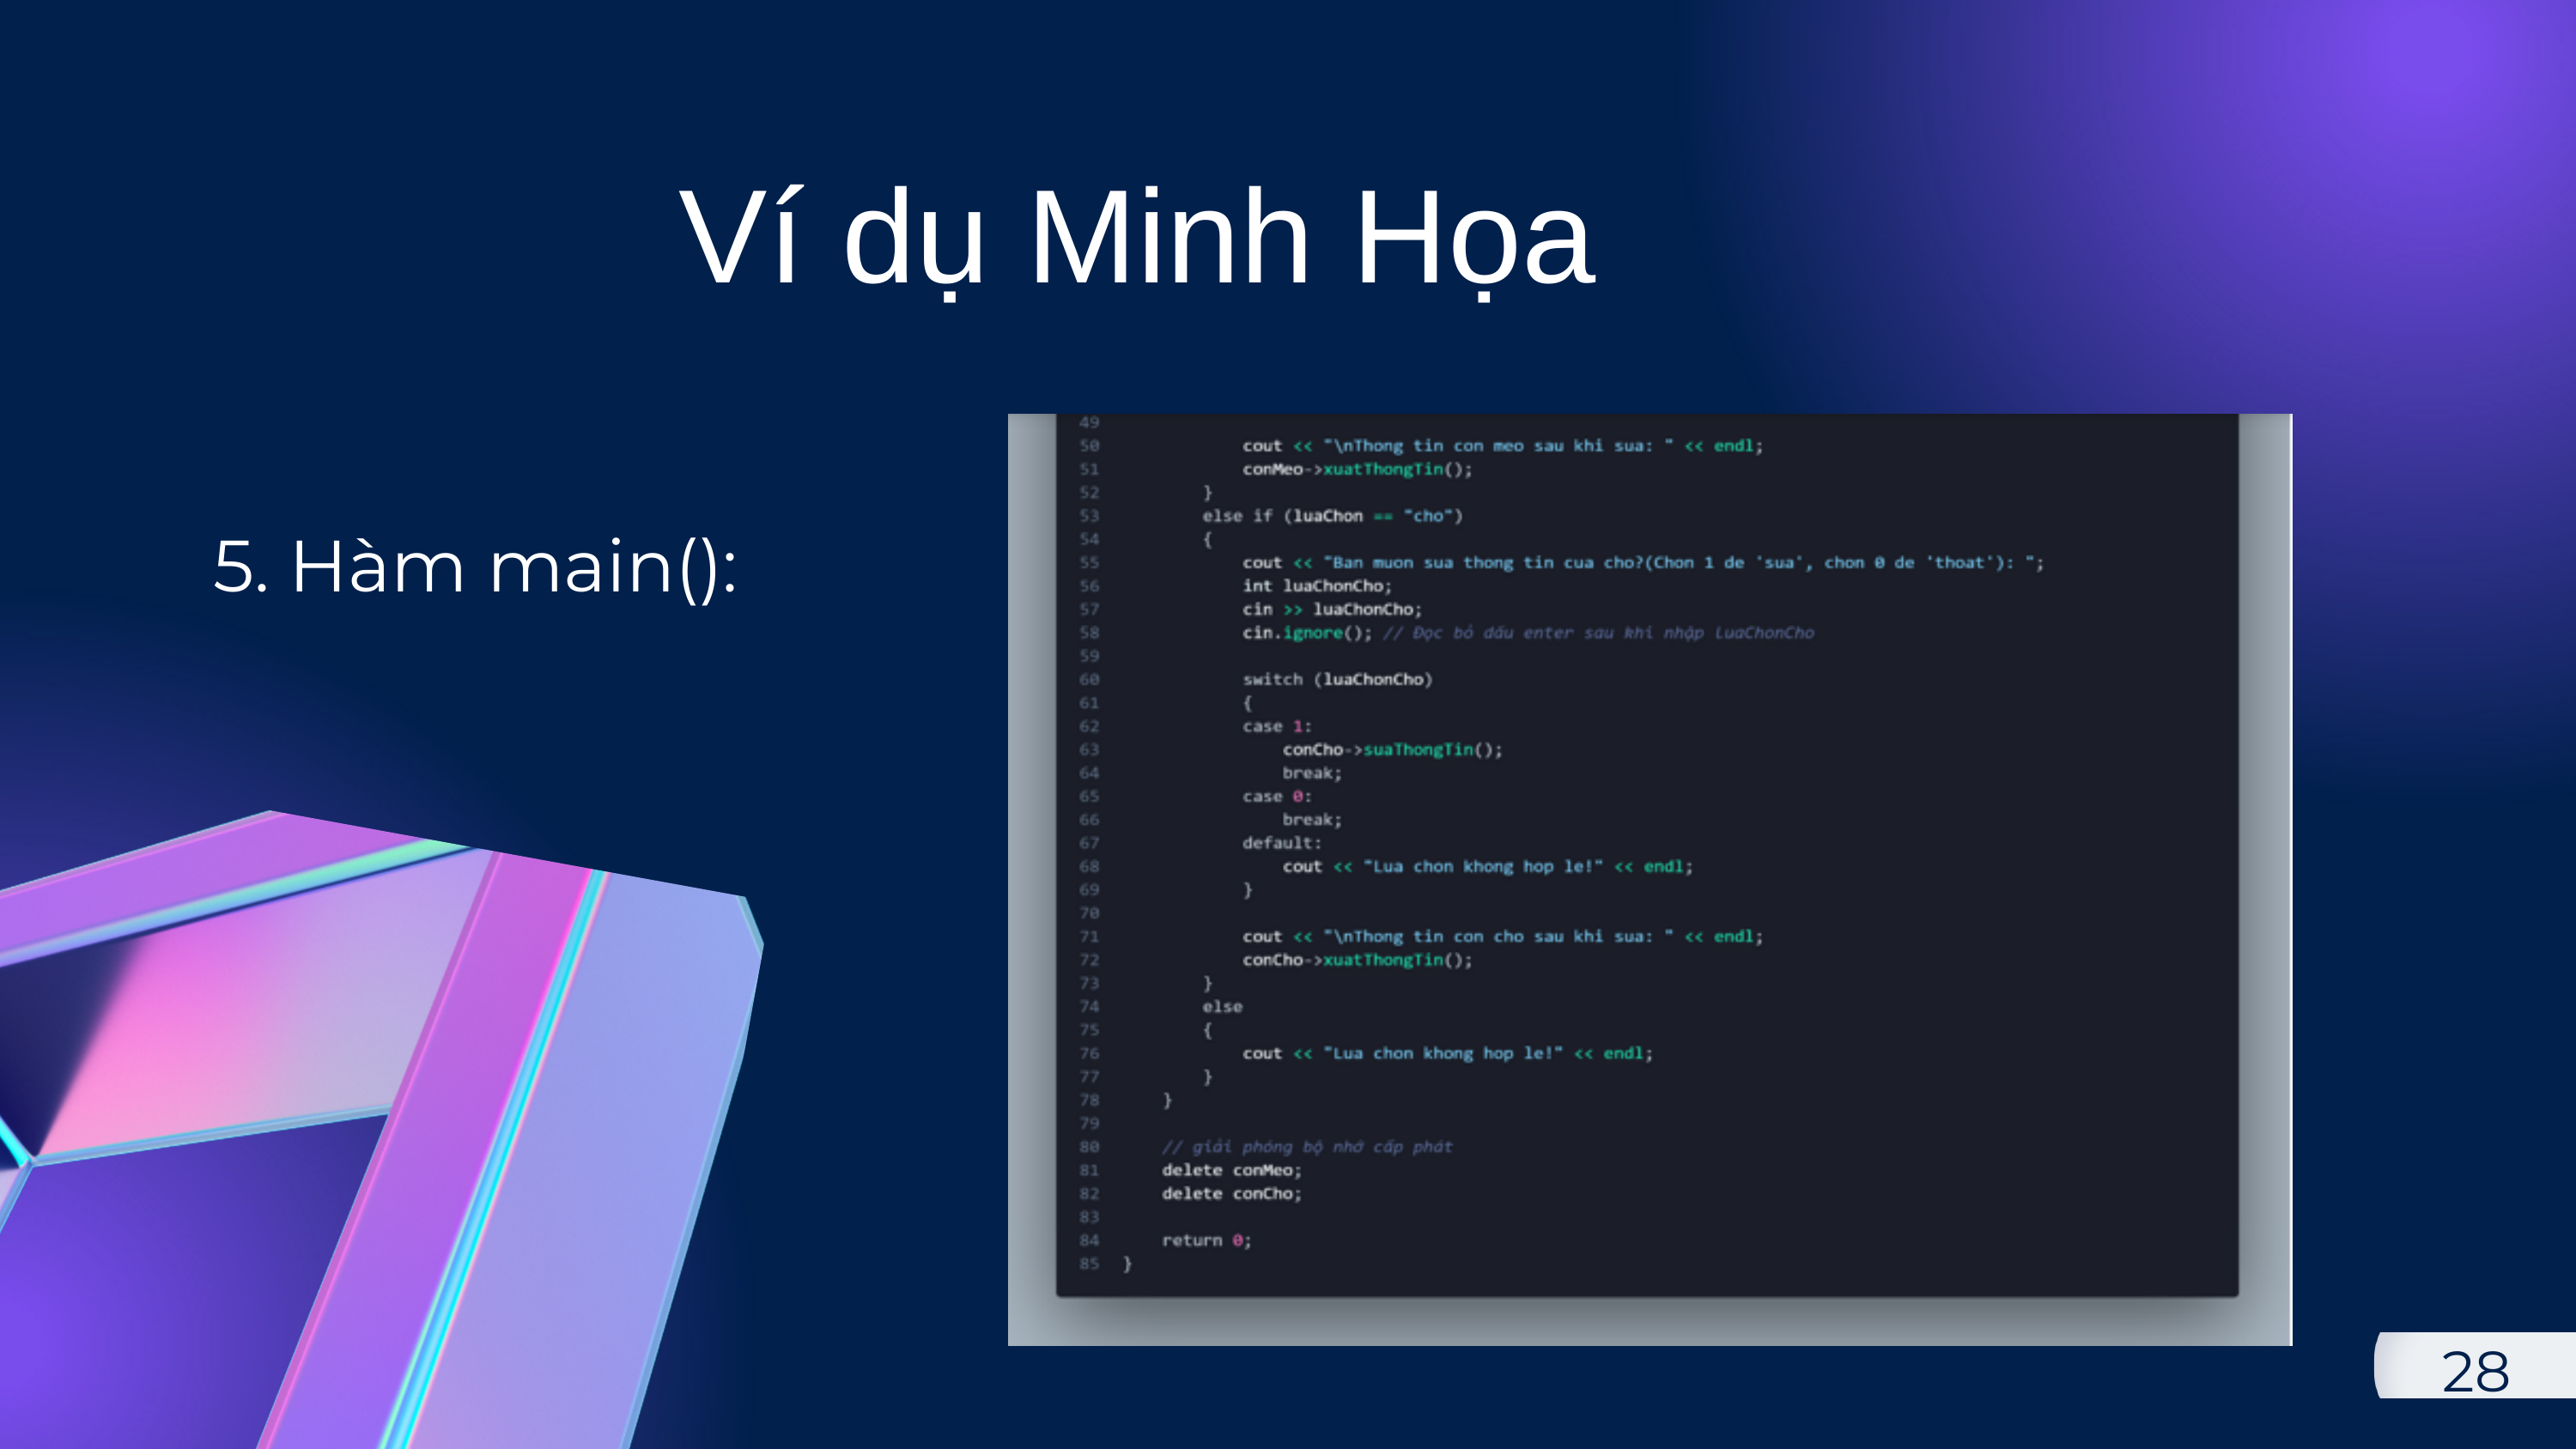

Ví dụ Minh Họa

5. Hàm main():

28